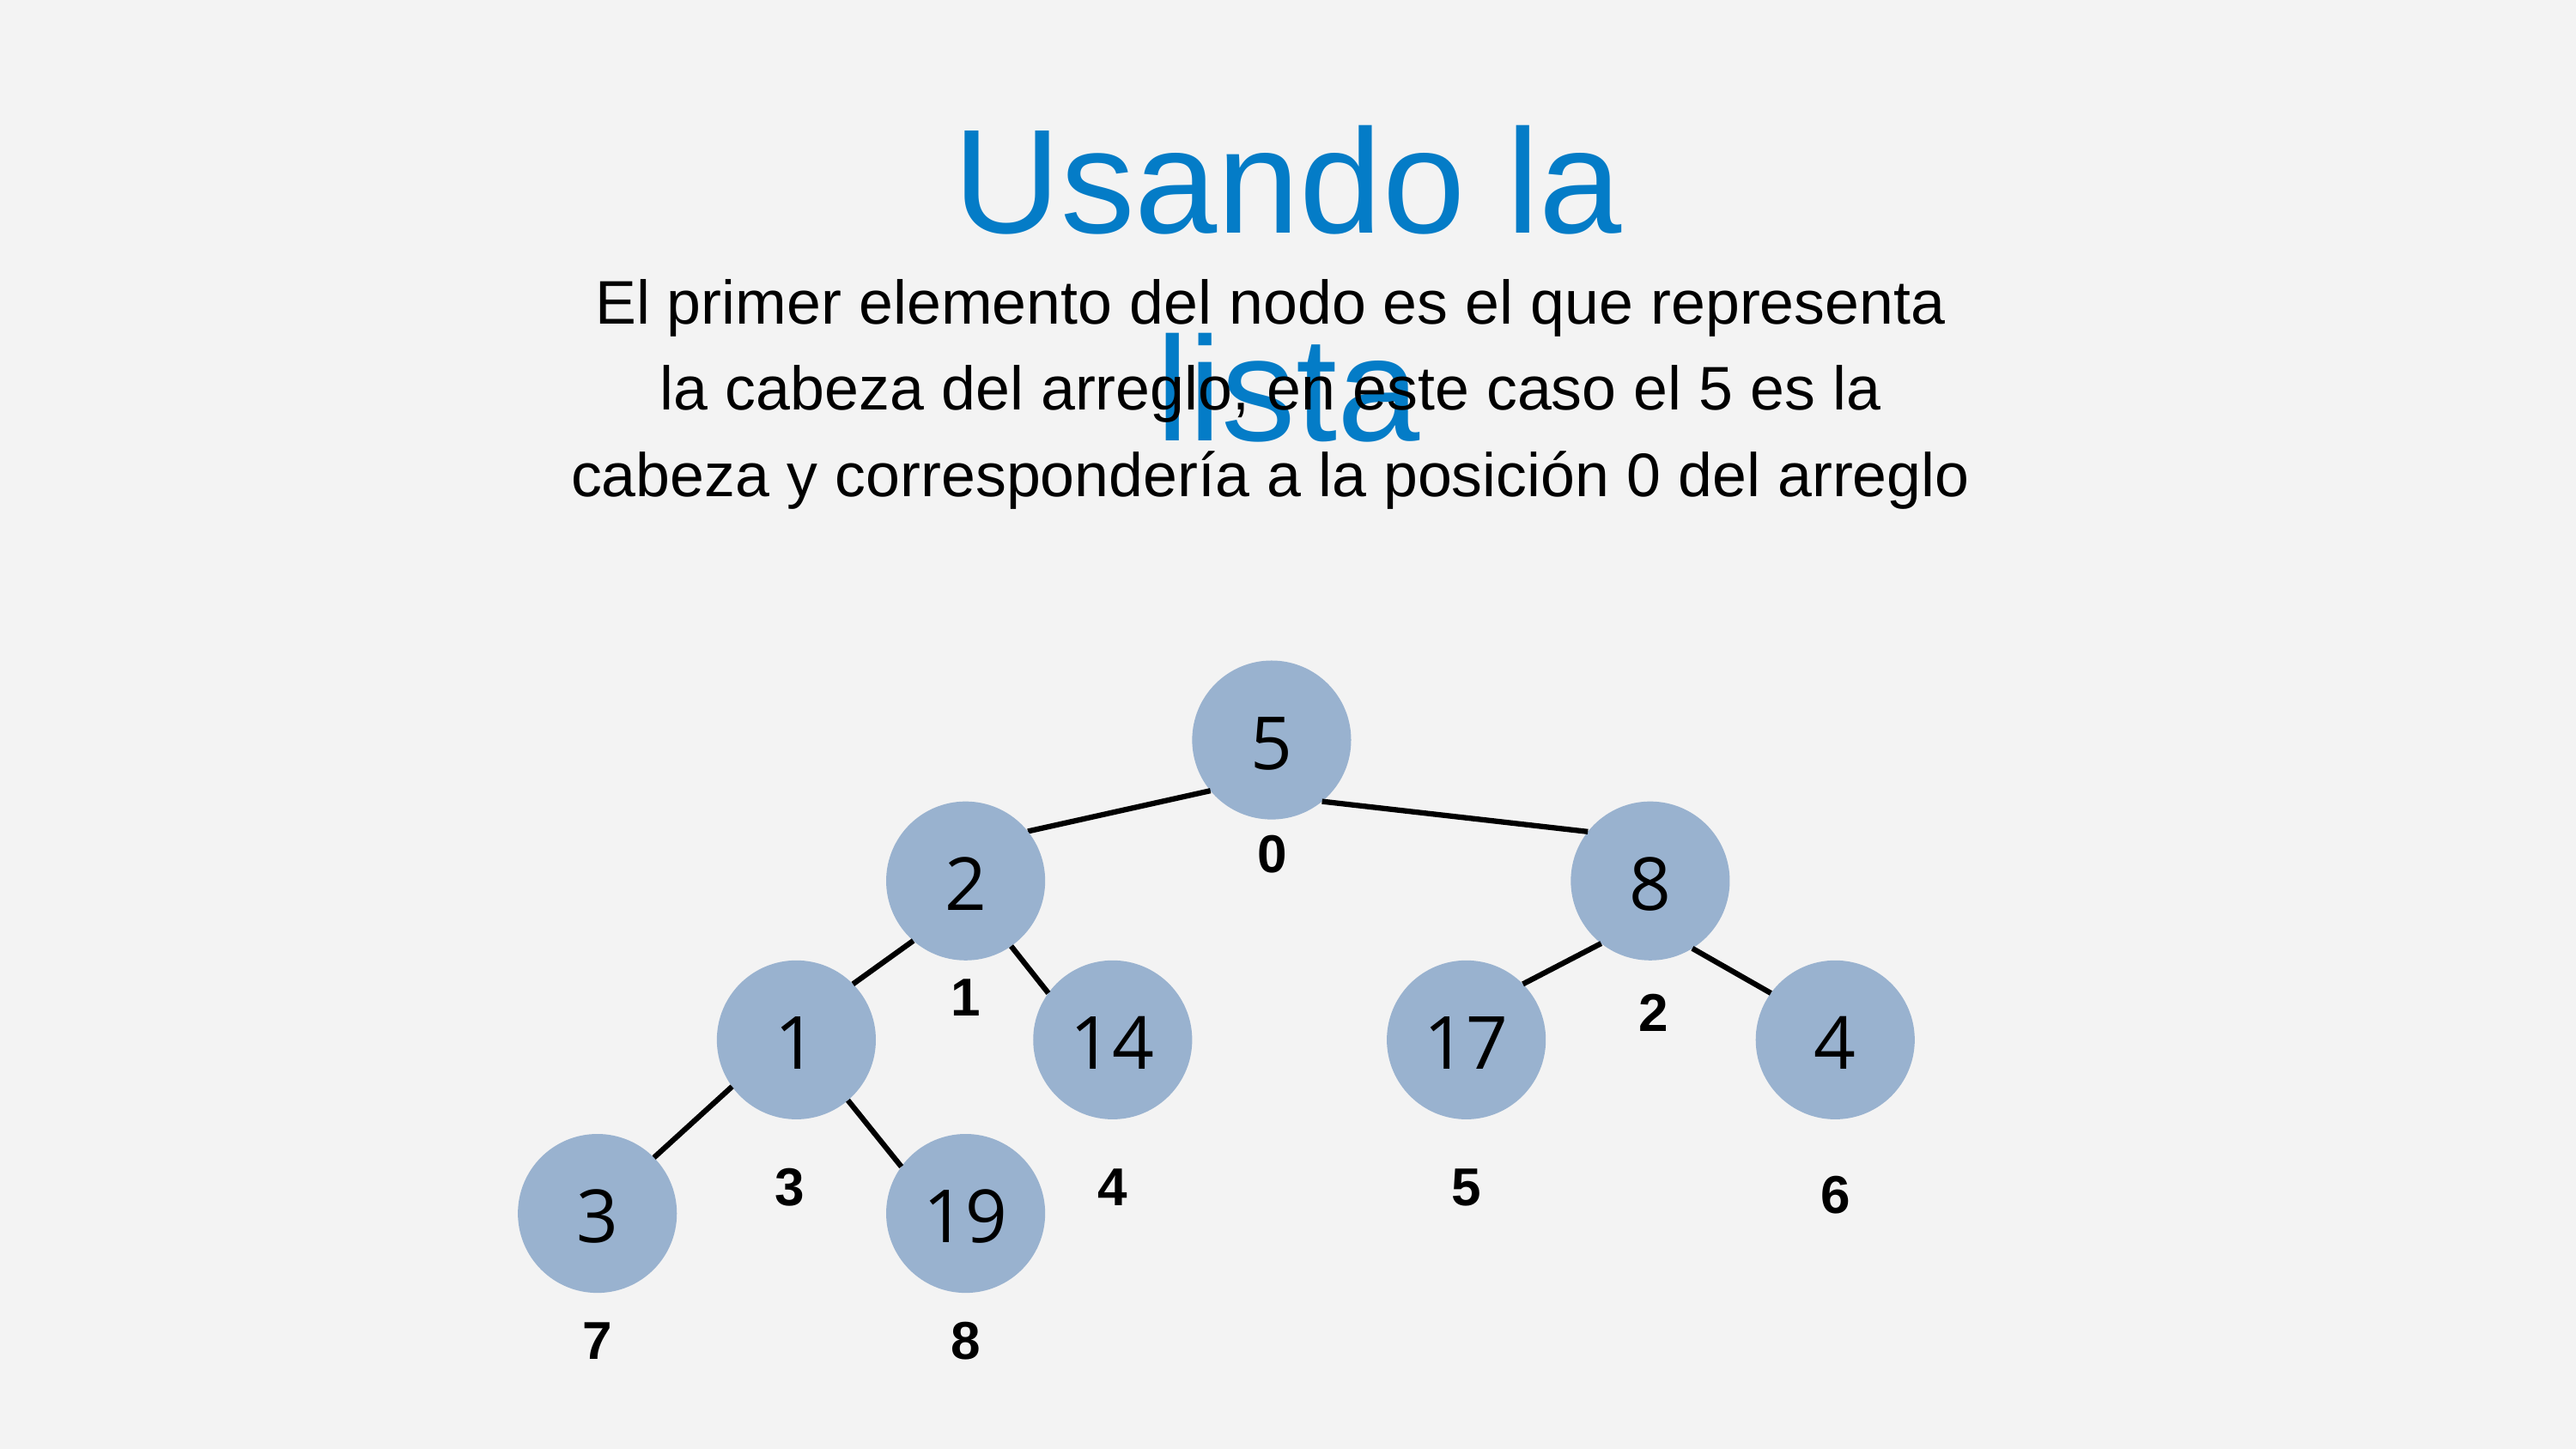

Usando la lista
El primer elemento del nodo es el que representa la cabeza del arreglo, en este caso el 5 es la cabeza y correspondería a la posición 0 del arreglo

5

2

8
0

1

1

14

17

4
2

3

19
3
4
5
6
7
8